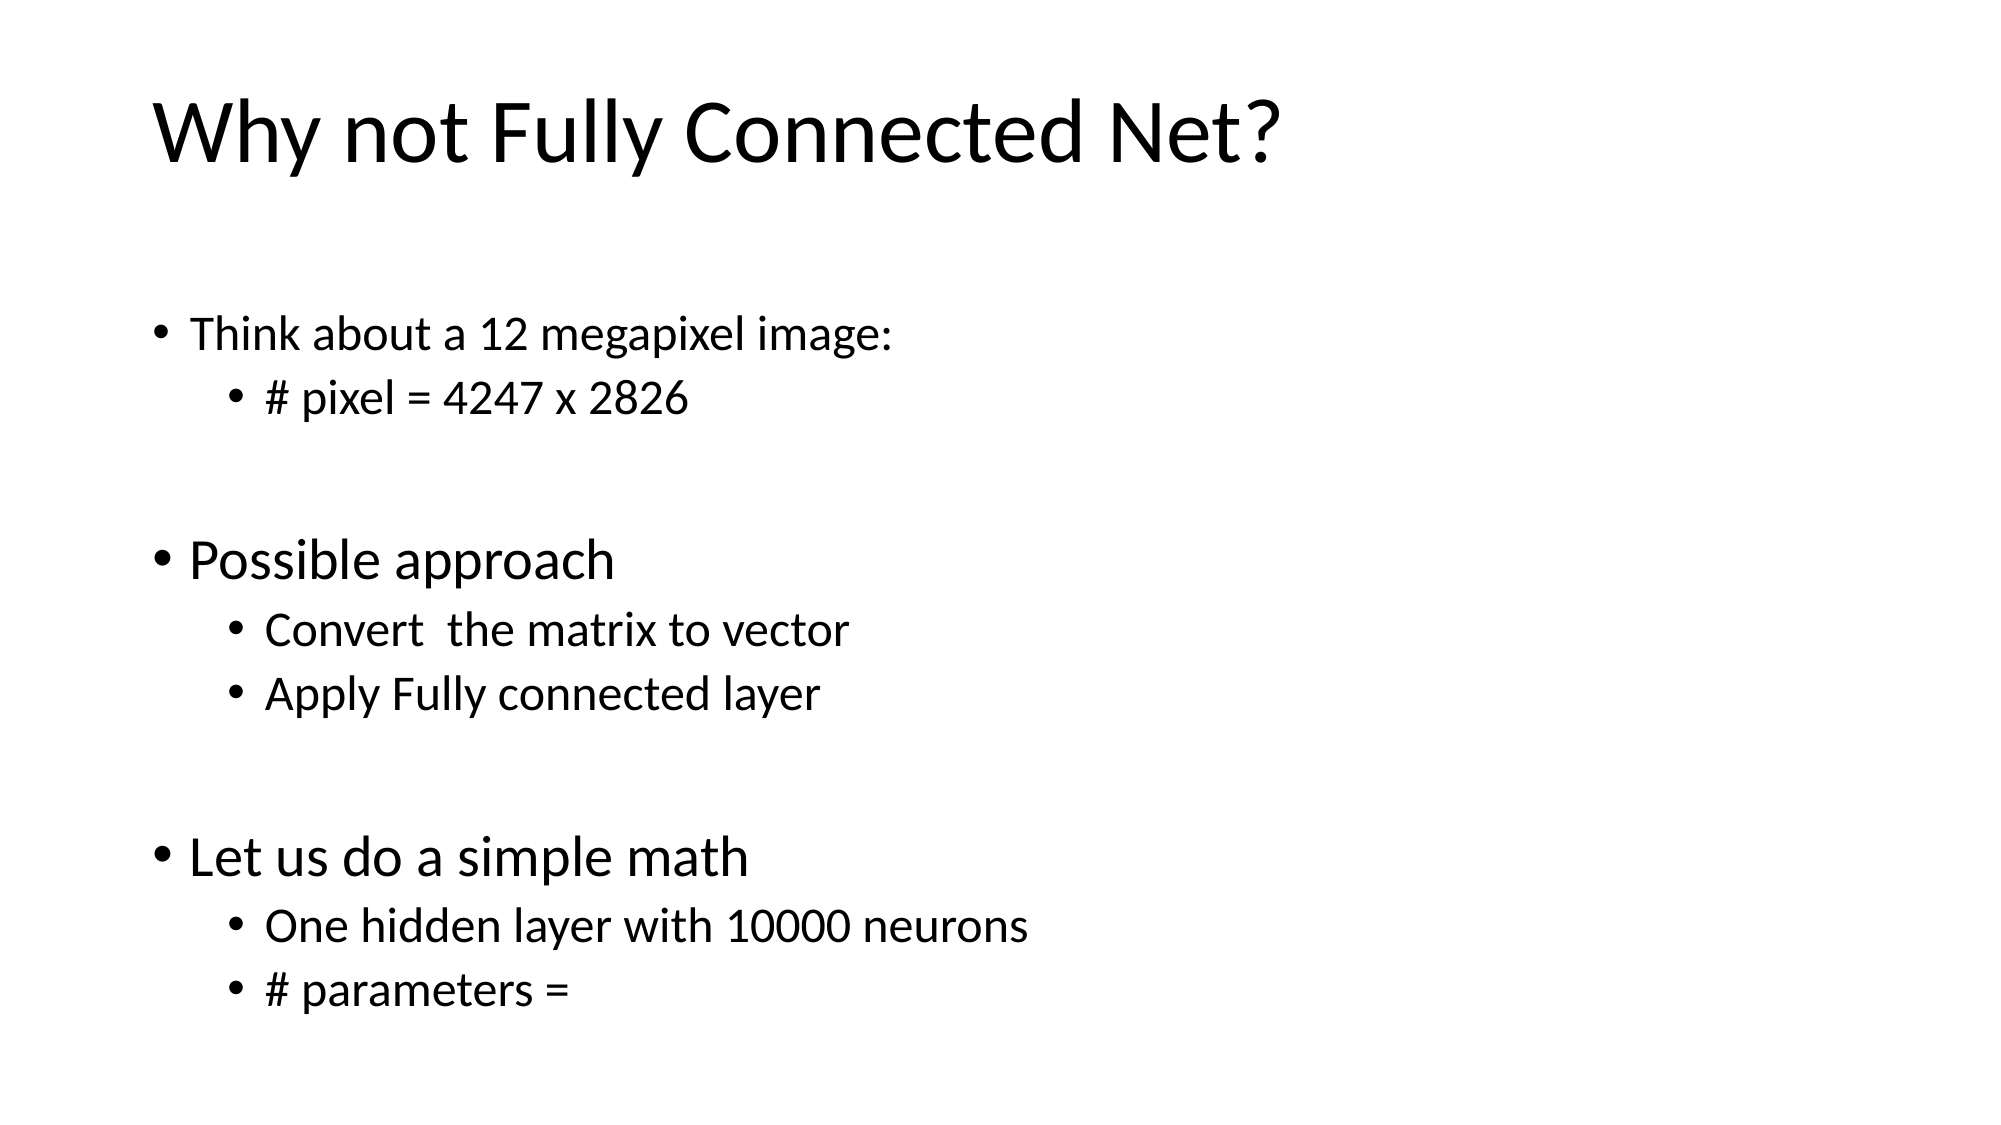

# Why not Fully Connected Net?
Think about a 12 megapixel image:
# pixel = 4247 x 2826

Possible approach
Convert  the matrix to vector
Apply Fully connected layer

Let us do a simple math
One hidden layer with 10000 neurons
# parameters =